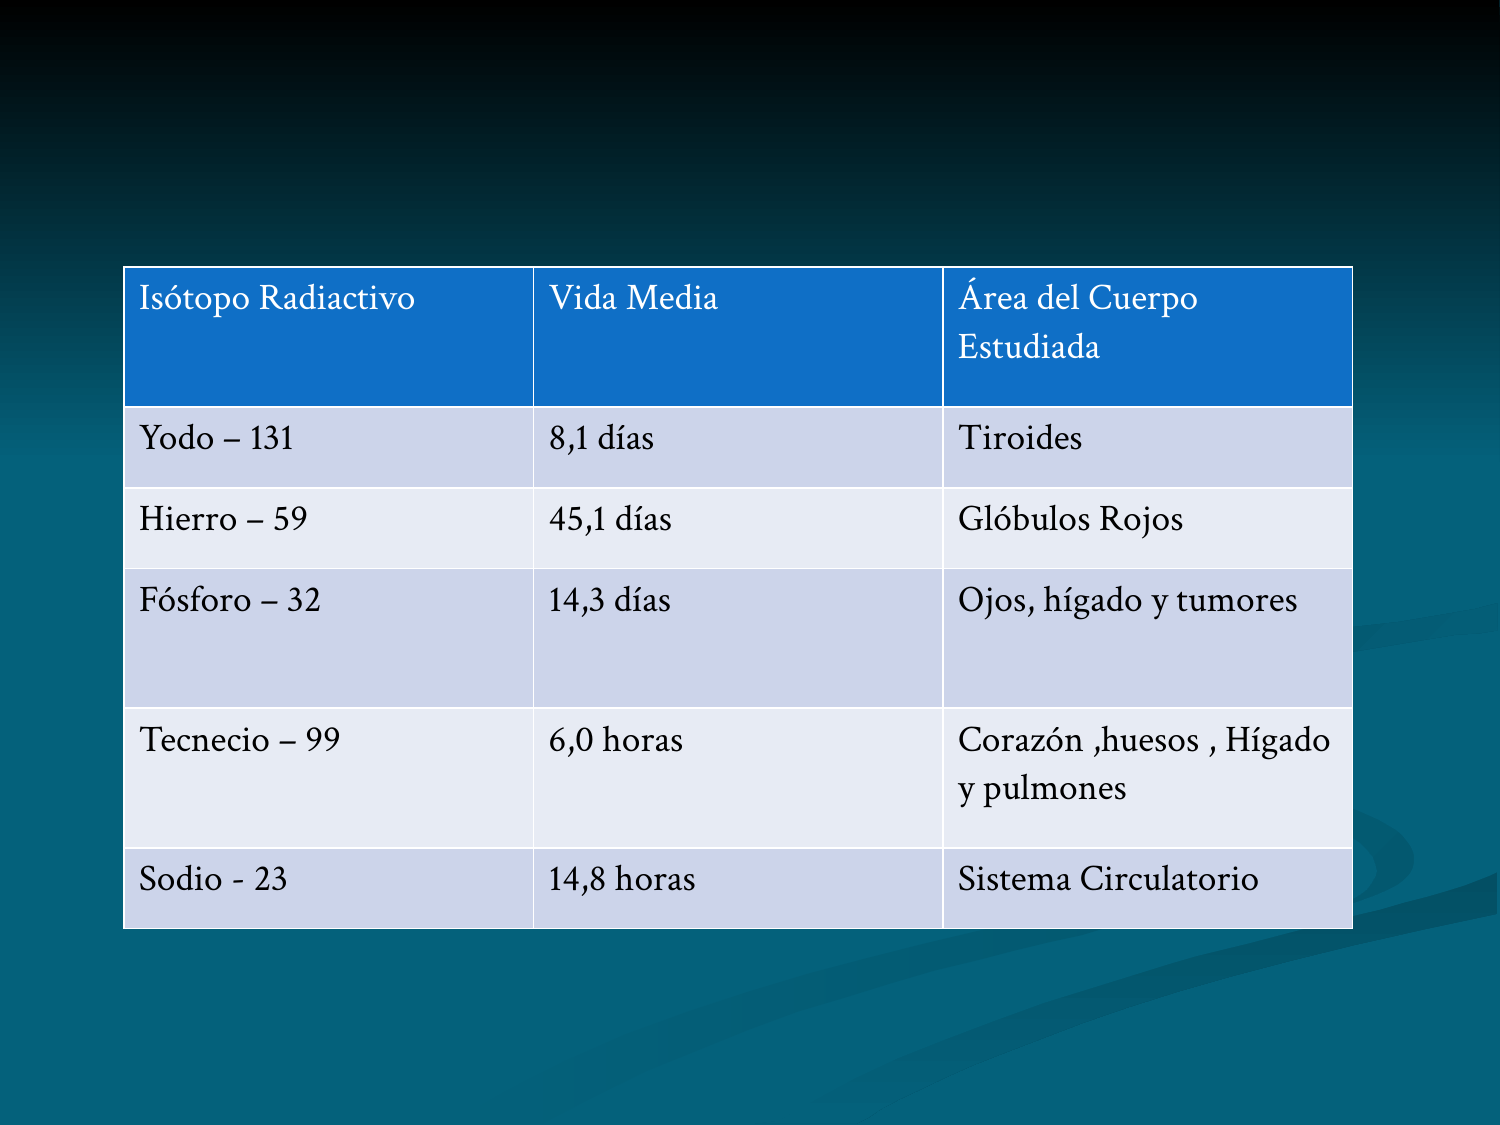

| Isótopo Radiactivo | Vida Media | Área del Cuerpo Estudiada |
| --- | --- | --- |
| Yodo – 131 | 8,1 días | Tiroides |
| Hierro – 59 | 45,1 días | Glóbulos Rojos |
| Fósforo – 32 | 14,3 días | Ojos, hígado y tumores |
| Tecnecio – 99 | 6,0 horas | Corazón ,huesos , Hígado y pulmones |
| Sodio - 23 | 14,8 horas | Sistema Circulatorio |